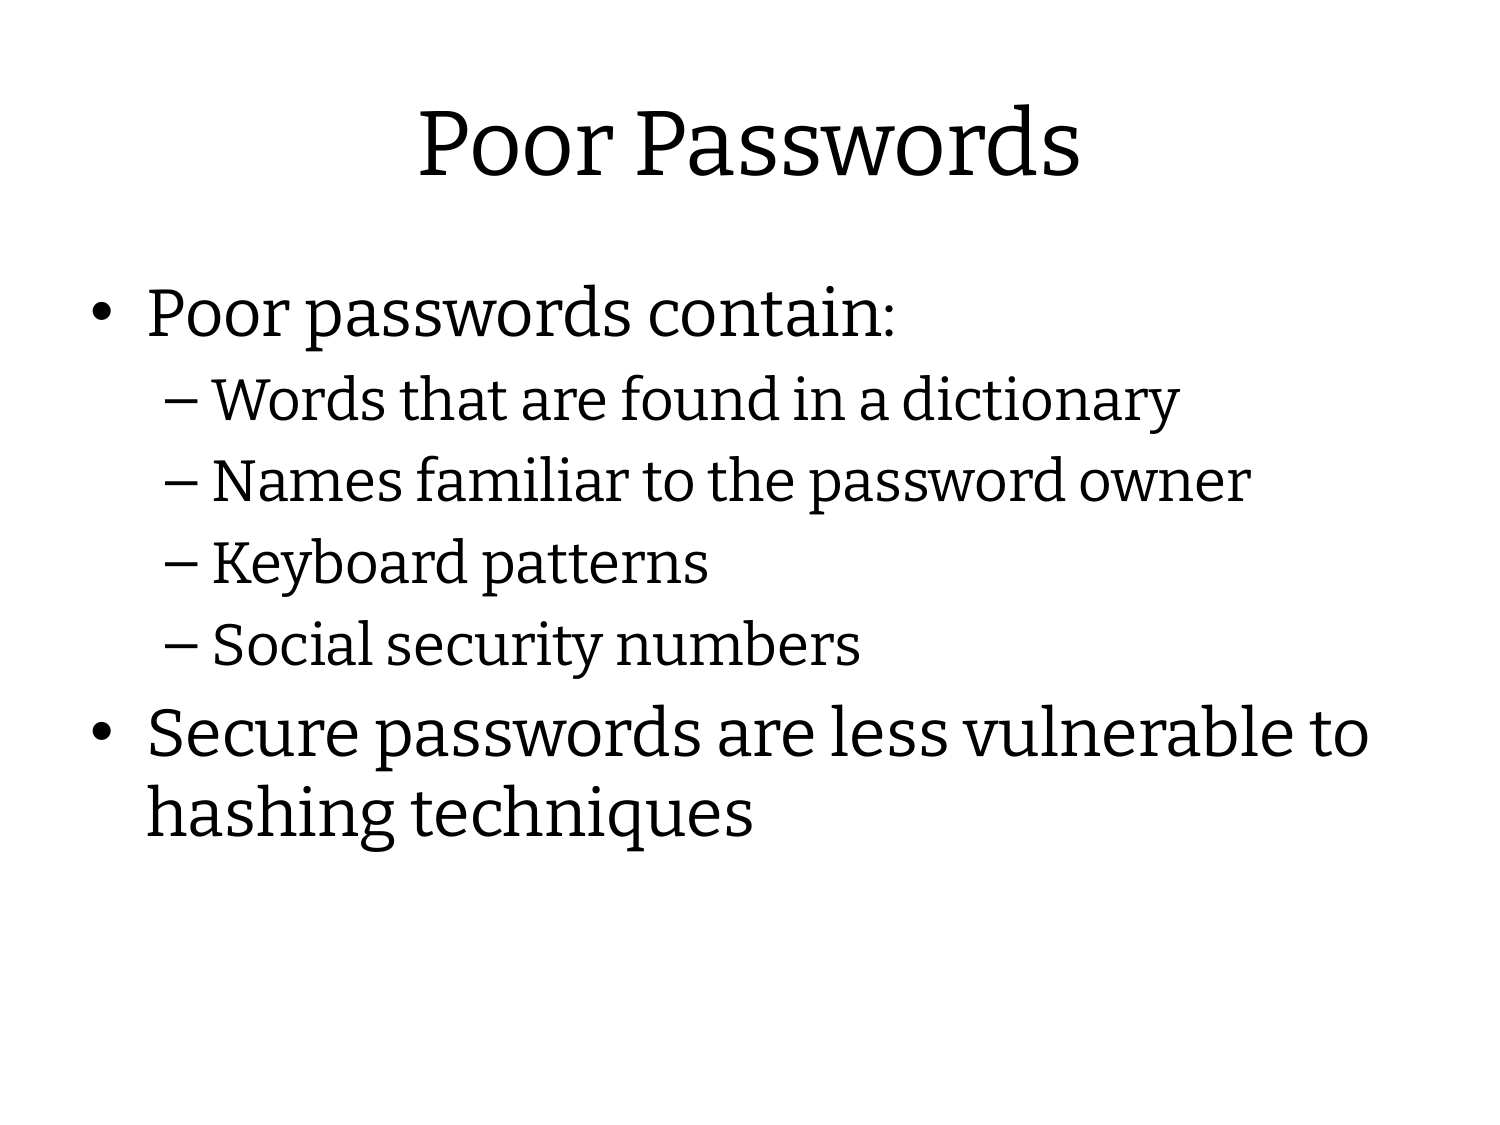

# Poor Passwords
Poor passwords contain:
Words that are found in a dictionary
Names familiar to the password owner
Keyboard patterns
Social security numbers
Secure passwords are less vulnerable to hashing techniques